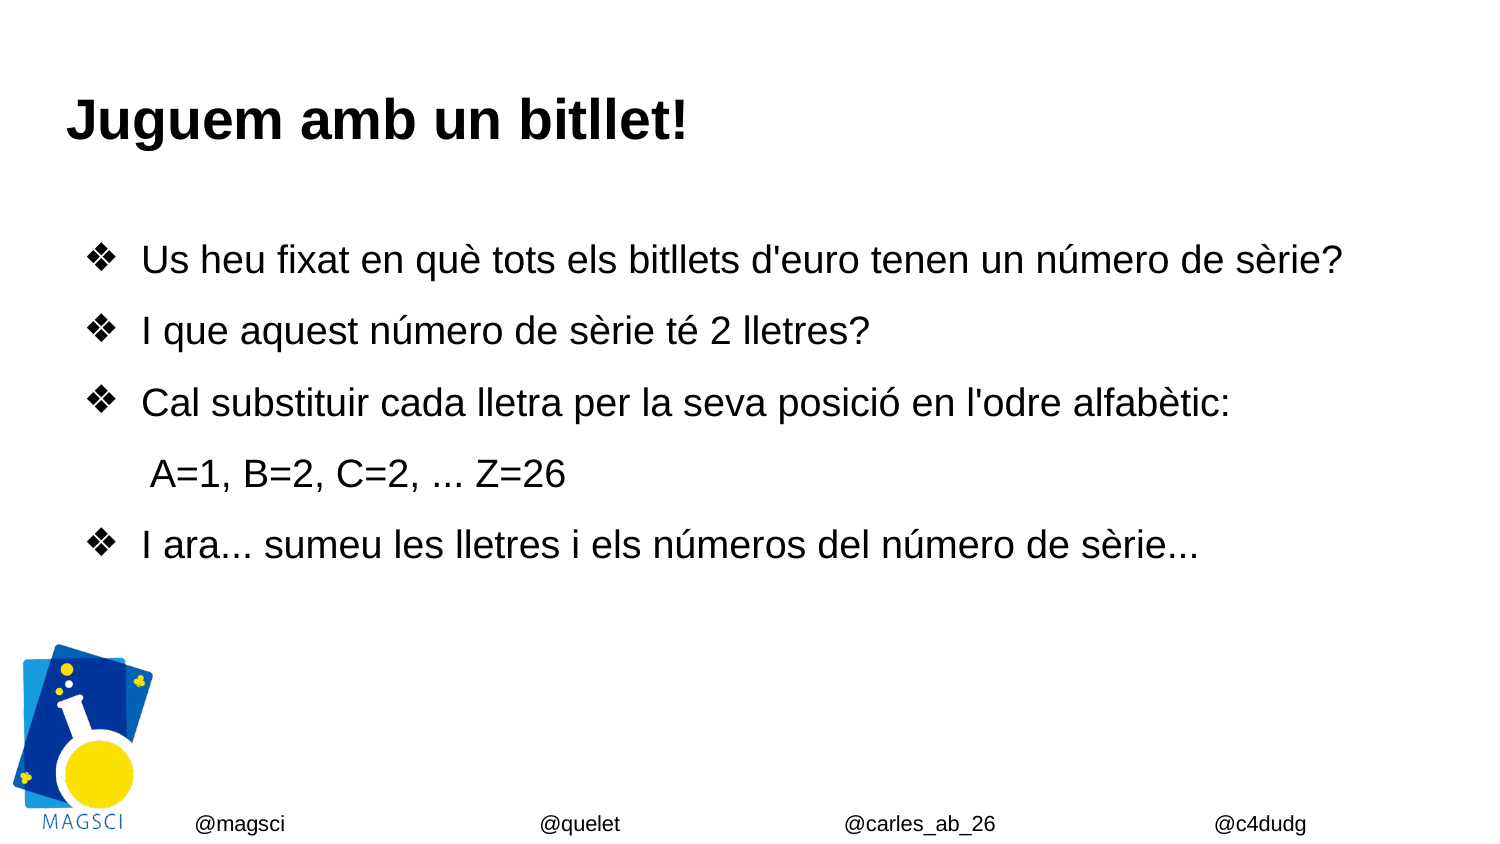

# Juguem amb un bitllet!
Us heu fixat en què tots els bitllets d'euro tenen un número de sèrie?
I que aquest número de sèrie té 2 lletres?
Cal substituir cada lletra per la seva posició en l'odre alfabètic:
      A=1, B=2, C=2, ... Z=26
I ara... sumeu les lletres i els números del número de sèrie...